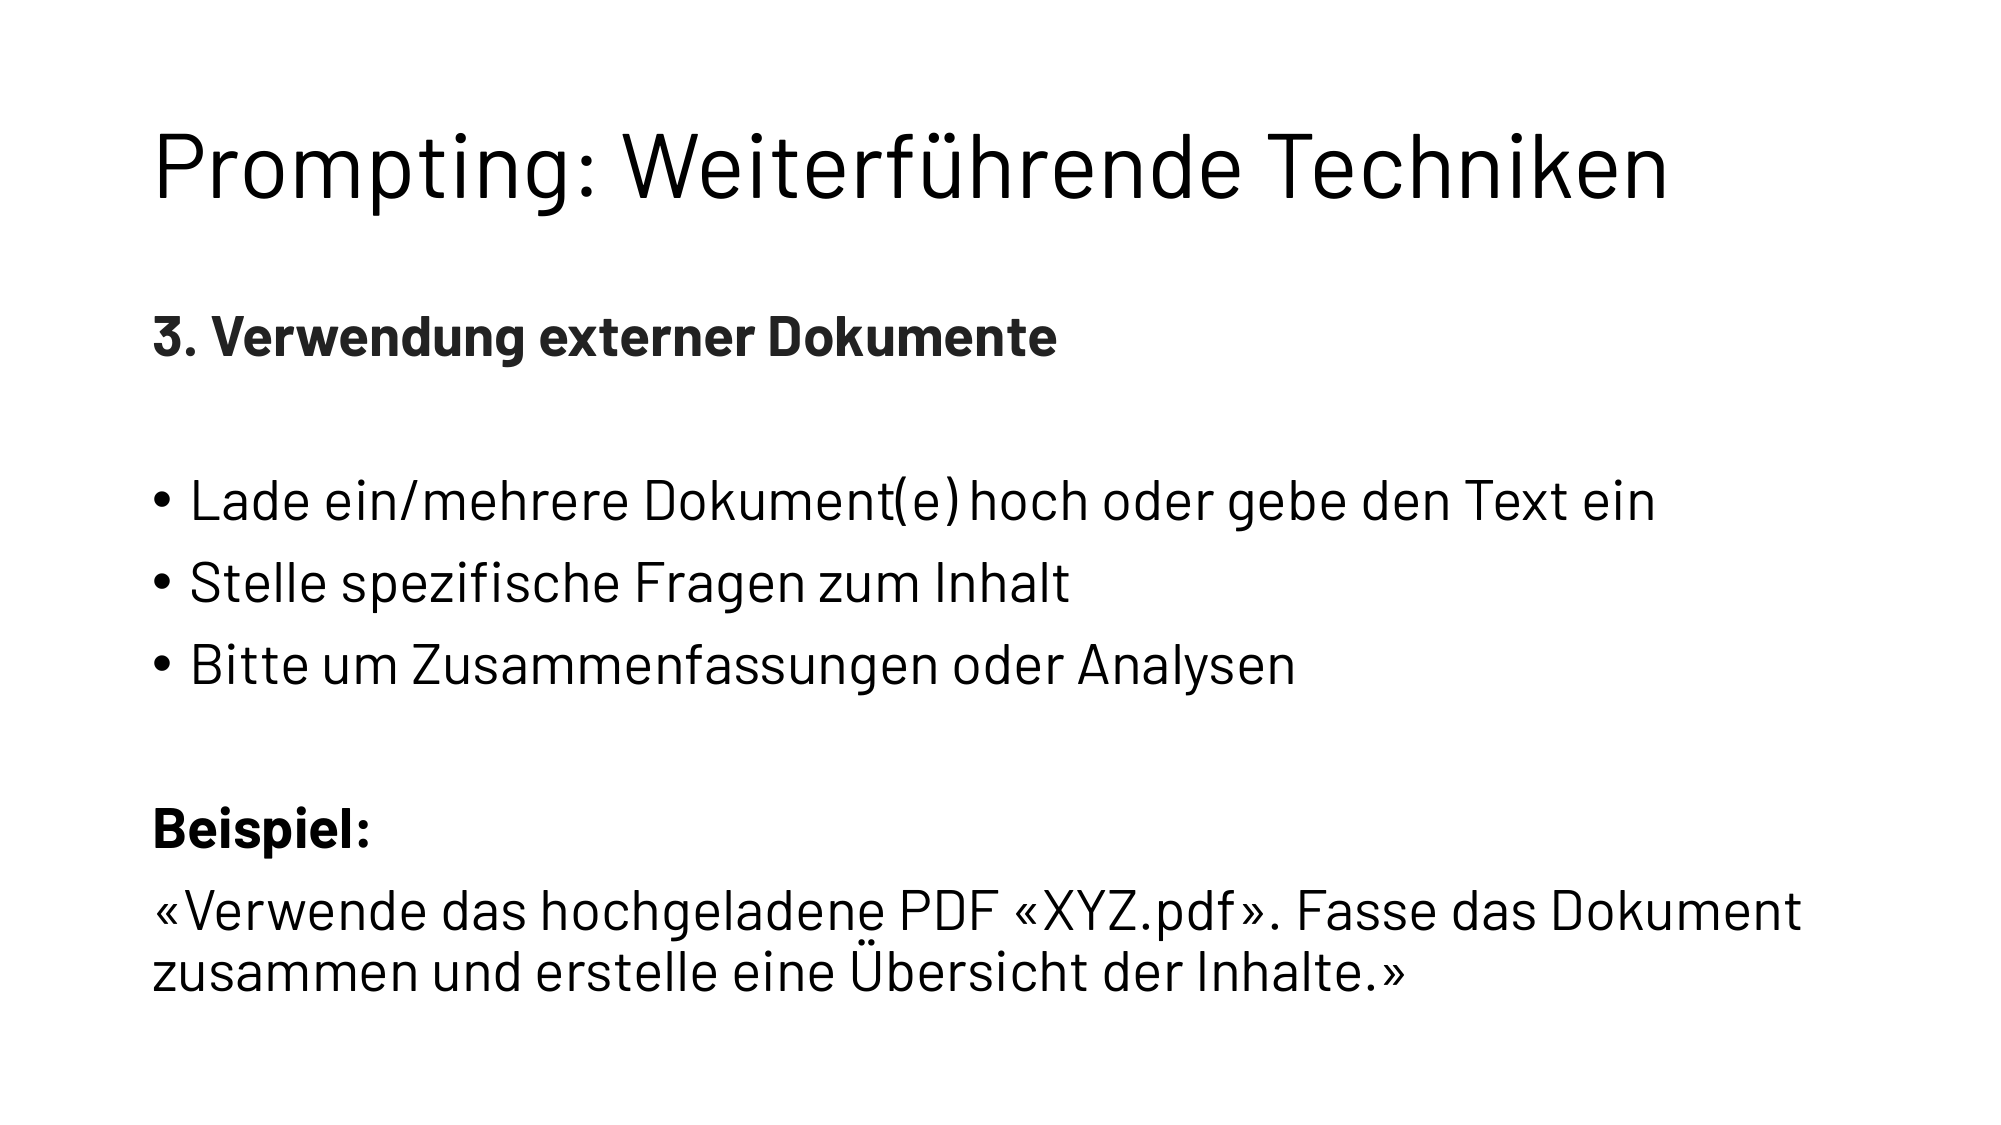

# Prompting: Weiterführende Techniken
3. Verwendung externer Dokumente

Lade ein/mehrere Dokument(e) hoch oder gebe den Text ein
Stelle spezifische Fragen zum Inhalt
Bitte um Zusammenfassungen oder Analysen

Beispiel:
«Verwende das hochgeladene PDF «XYZ.pdf». Fasse das Dokument zusammen und erstelle eine Übersicht der Inhalte.»